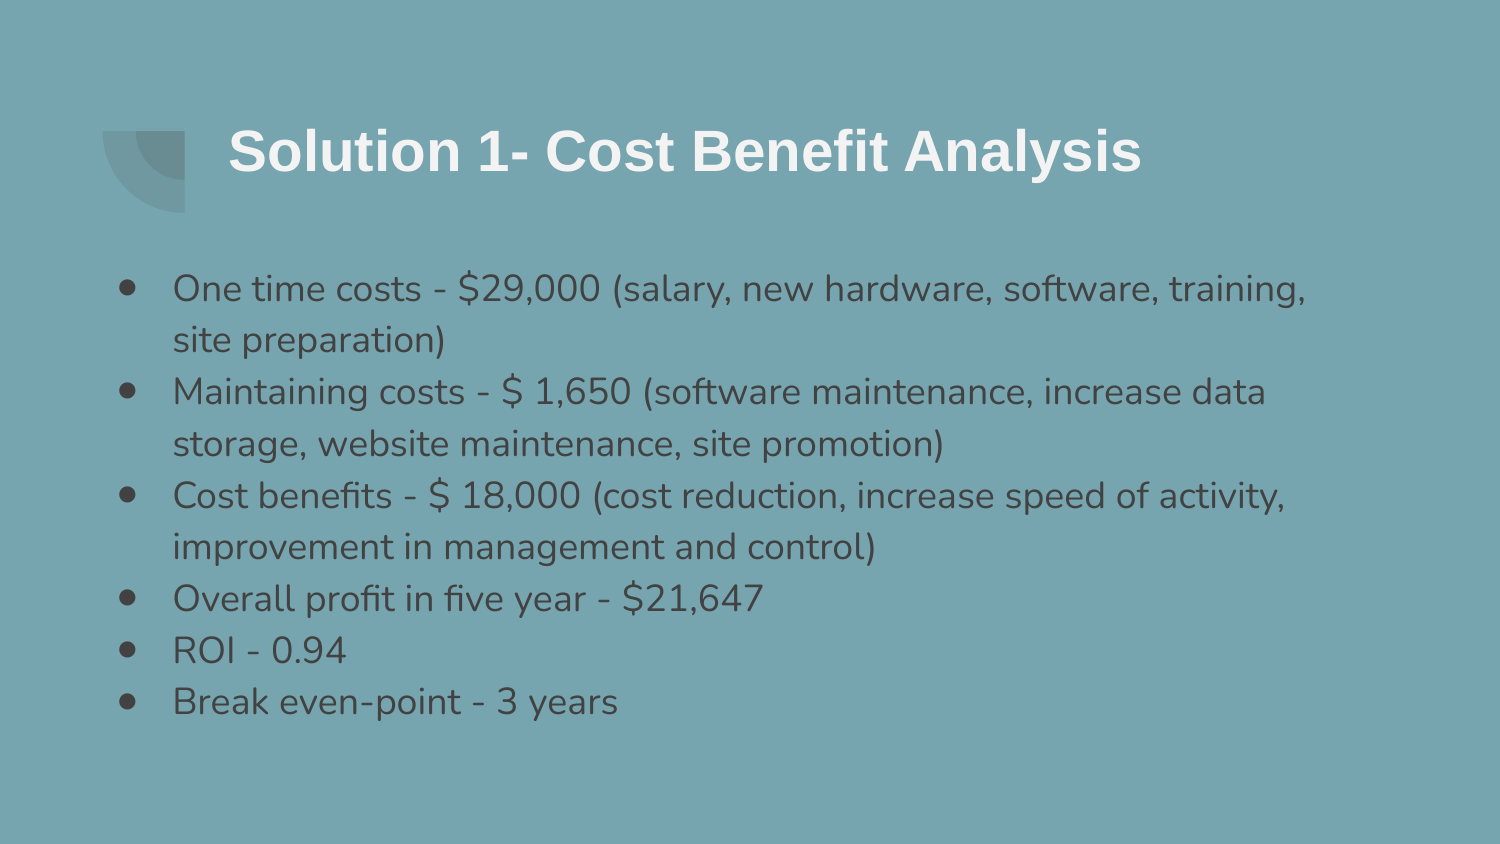

# Solution 1- Cost Benefit Analysis
One time costs - $29,000 (salary, new hardware, software, training, site preparation)
Maintaining costs - $ 1,650 (software maintenance, increase data storage, website maintenance, site promotion)
Cost benefits - $ 18,000 (cost reduction, increase speed of activity, improvement in management and control)
Overall profit in five year - $21,647
ROI - 0.94
Break even-point - 3 years